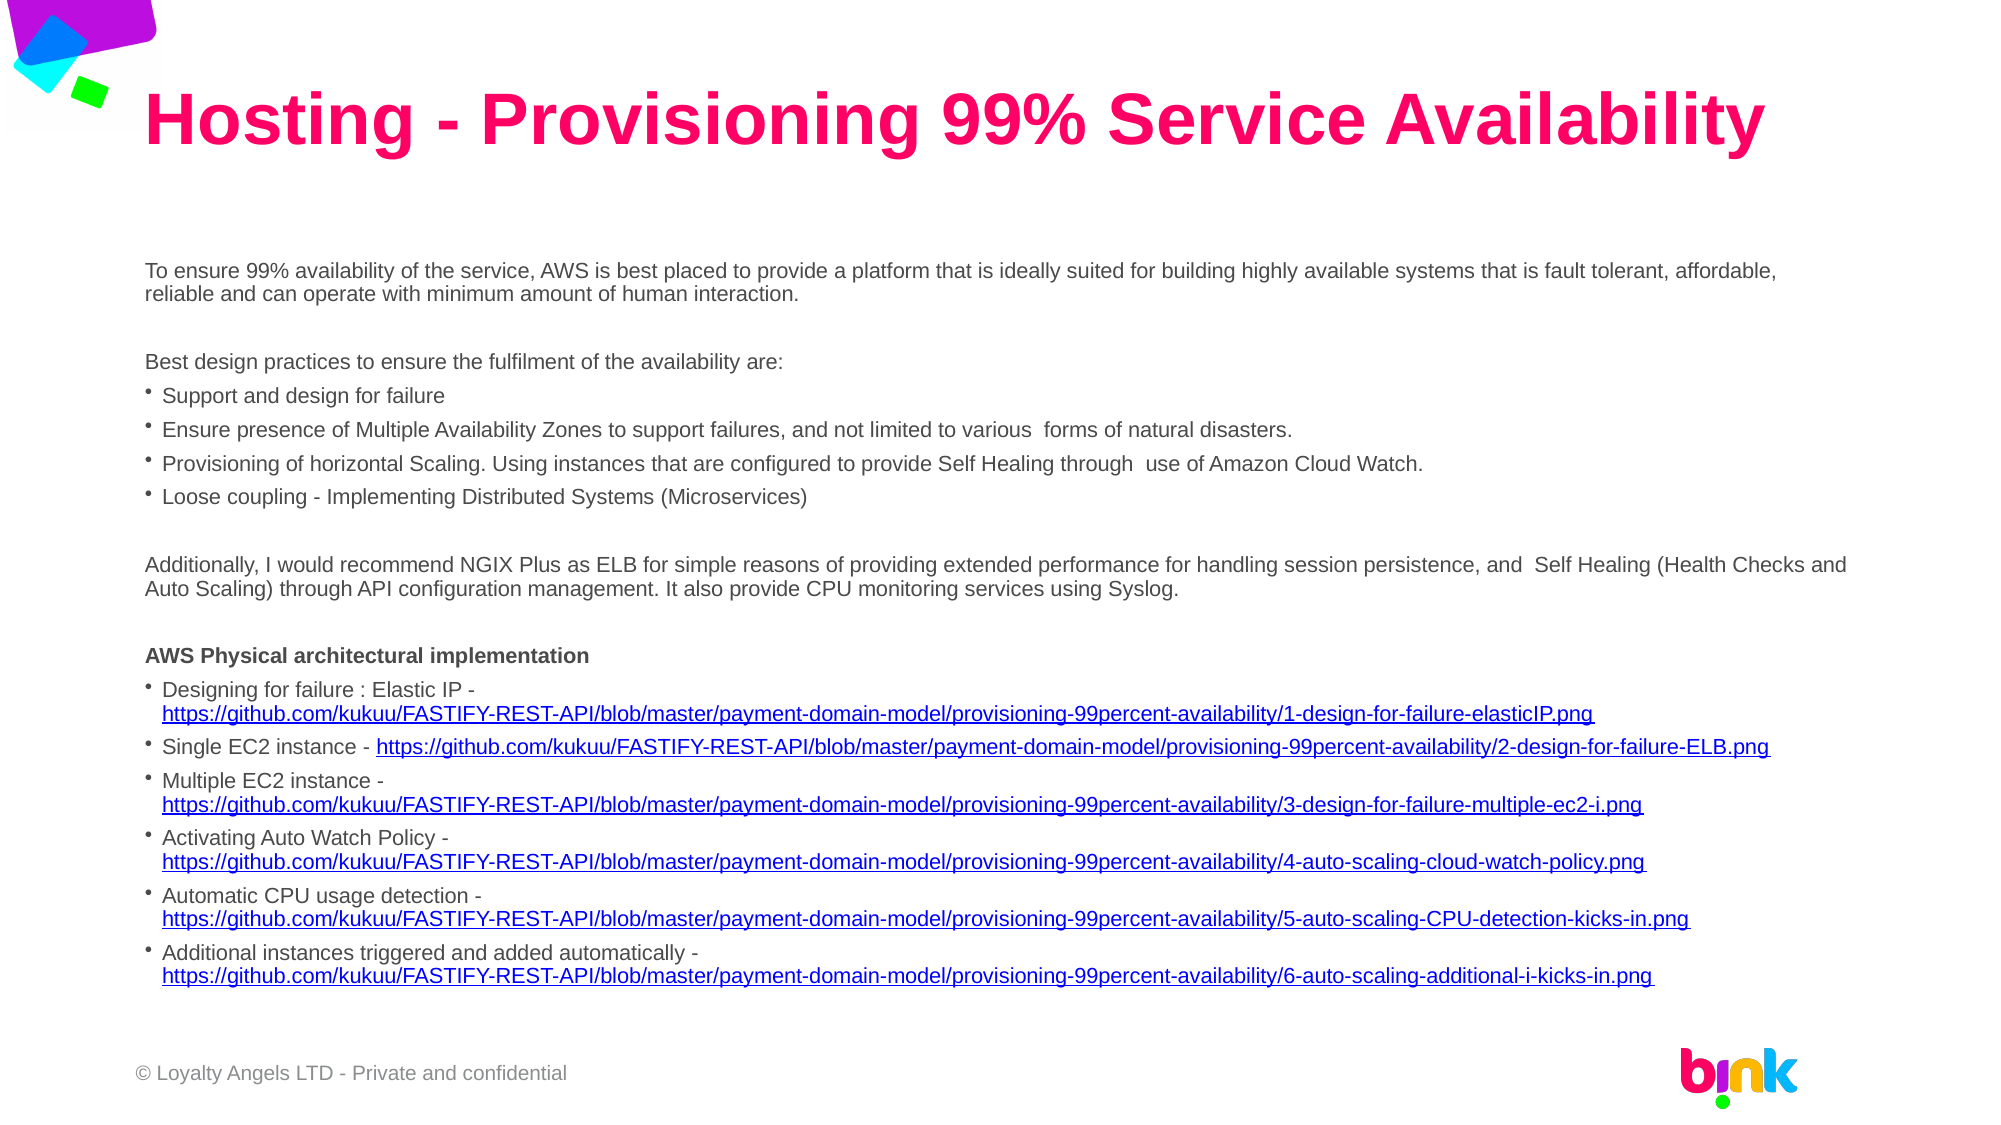

# Hosting - Provisioning 99% Service Availability
To ensure 99% availability of the service, AWS is best placed to provide a platform that is ideally suited for building highly available systems that is fault tolerant, affordable, reliable and can operate with minimum amount of human interaction.

Best design practices to ensure the fulfilment of the availability are:
Support and design for failure
Ensure presence of Multiple Availability Zones to support failures, and not limited to various  forms of natural disasters.
Provisioning of horizontal Scaling. Using instances that are configured to provide Self Healing through  use of Amazon Cloud Watch.
Loose coupling - Implementing Distributed Systems (Microservices)

Additionally, I would recommend NGIX Plus as ELB for simple reasons of providing extended performance for handling session persistence, and  Self Healing (Health Checks and Auto Scaling) through API configuration management. It also provide CPU monitoring services using Syslog.

AWS Physical architectural implementation
Designing for failure : Elastic IP - https://github.com/kukuu/FASTIFY-REST-API/blob/master/payment-domain-model/provisioning-99percent-availability/1-design-for-failure-elasticIP.png
Single EC2 instance - https://github.com/kukuu/FASTIFY-REST-API/blob/master/payment-domain-model/provisioning-99percent-availability/2-design-for-failure-ELB.png
Multiple EC2 instance - https://github.com/kukuu/FASTIFY-REST-API/blob/master/payment-domain-model/provisioning-99percent-availability/3-design-for-failure-multiple-ec2-i.png
Activating Auto Watch Policy - https://github.com/kukuu/FASTIFY-REST-API/blob/master/payment-domain-model/provisioning-99percent-availability/4-auto-scaling-cloud-watch-policy.png
Automatic CPU usage detection - https://github.com/kukuu/FASTIFY-REST-API/blob/master/payment-domain-model/provisioning-99percent-availability/5-auto-scaling-CPU-detection-kicks-in.png
Additional instances triggered and added automatically - https://github.com/kukuu/FASTIFY-REST-API/blob/master/payment-domain-model/provisioning-99percent-availability/6-auto-scaling-additional-i-kicks-in.png
9